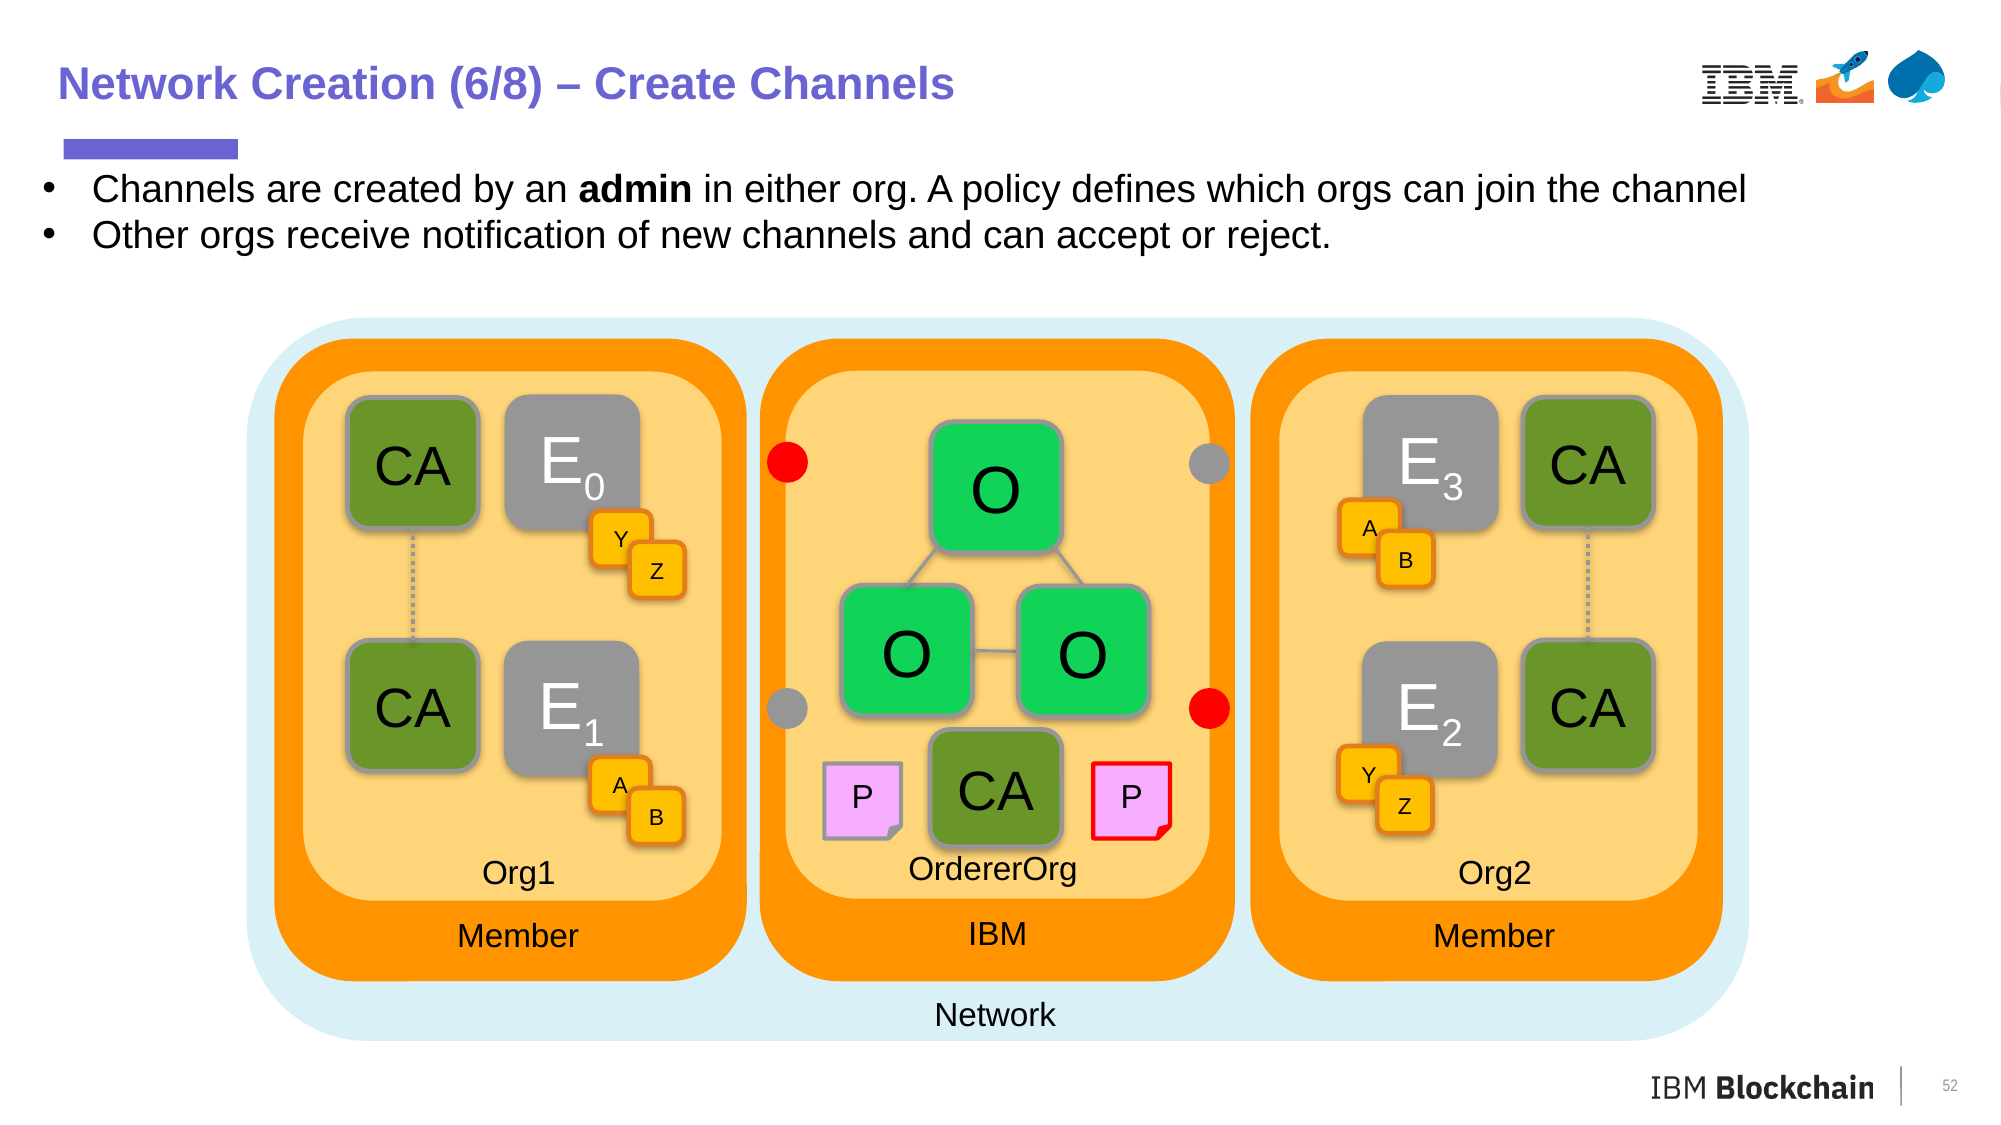

Network Creation (6/8) – Create Channels
Channels are created by an admin in either org. A policy defines which orgs can join the channel
Other orgs receive notification of new channels and can accept or reject.

E0
CA
CA
E3
O
O
O

A
Y
B
Z
CA
CA
E1
E2

CA
Y
A
P
P
Z
B
OrdererOrg
Org2
Org1
IBM
Member
Member
Network